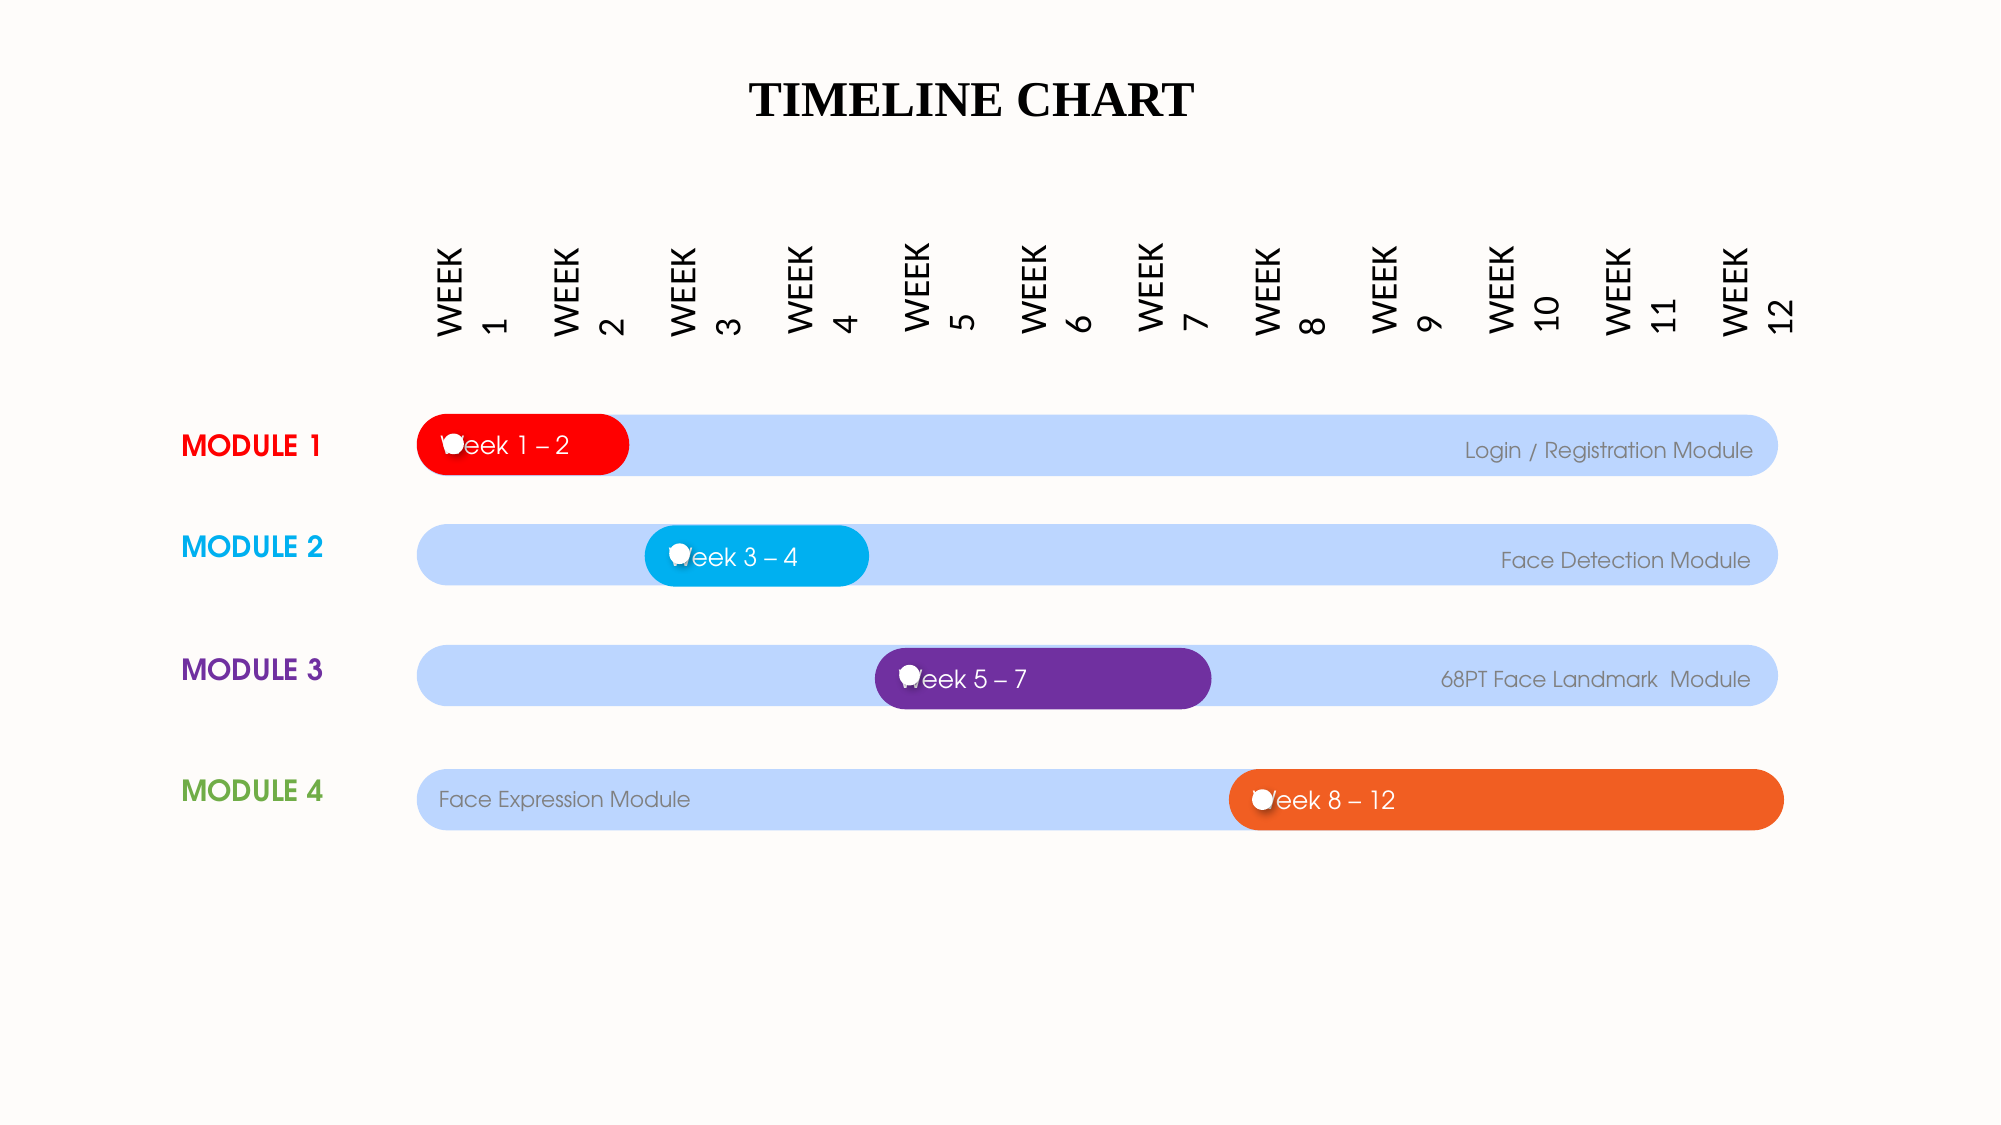

TIMELINE CHART
WEEK 10
WEEK 12
WEEK 11
WEEK 5
WEEK 7
WEEK 9
WEEK 1
WEEK 3
WEEK 6
WEEK 4
WEEK 8
WEEK 2
Week 1 – 2

MODULE 1
Login / Registration Module

MODULE 2

Week 3 – 4
Face Detection Module

MODULE 3

Week 5 – 7
68PT Face Landmark  Module

MODULE 4

Week 8 – 12
Face Expression Module